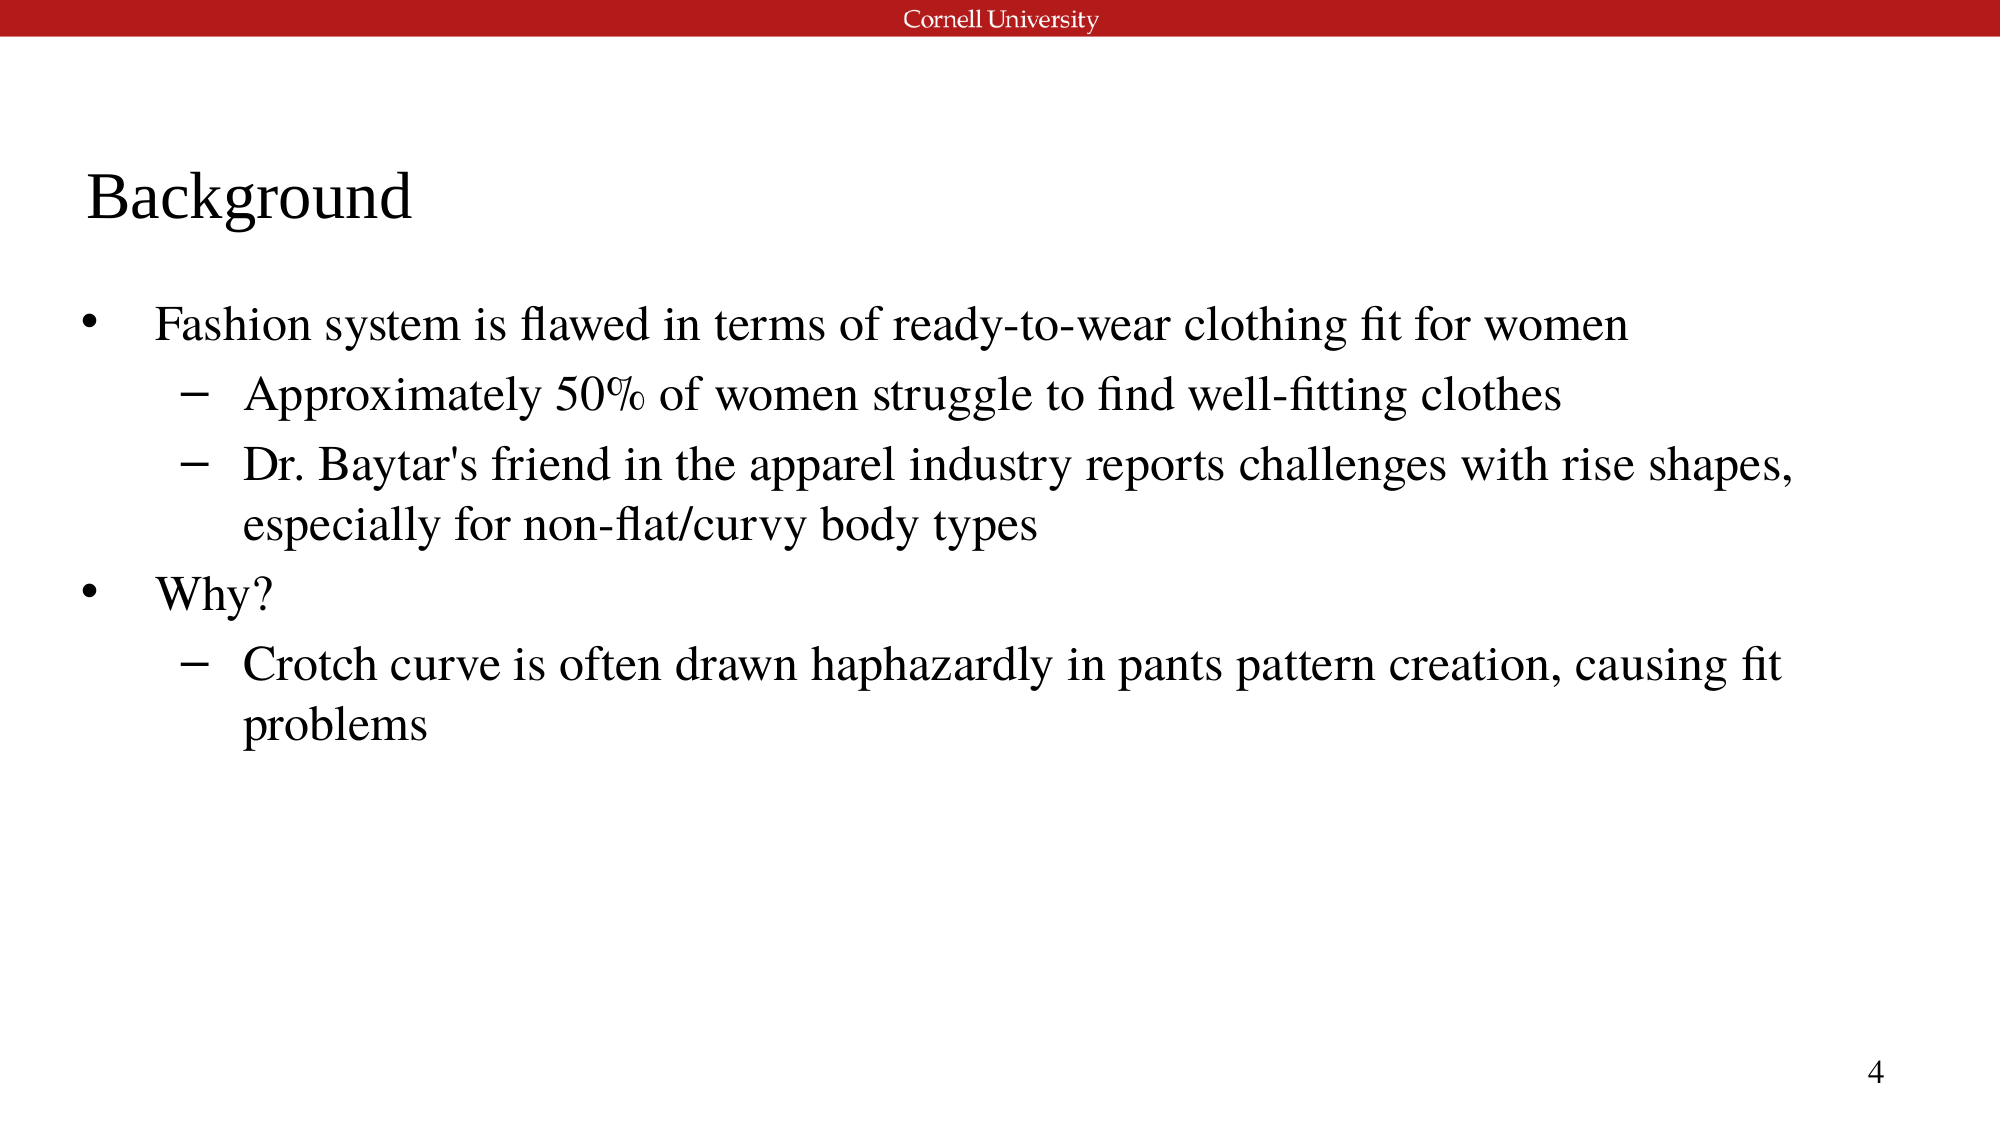

# Background
Fashion system is flawed in terms of ready-to-wear clothing fit for women
Approximately 50% of women struggle to find well-fitting clothes
Dr. Baytar's friend in the apparel industry reports challenges with rise shapes, especially for non-flat/curvy body types
Why?
Crotch curve is often drawn haphazardly in pants pattern creation, causing fit problems

4